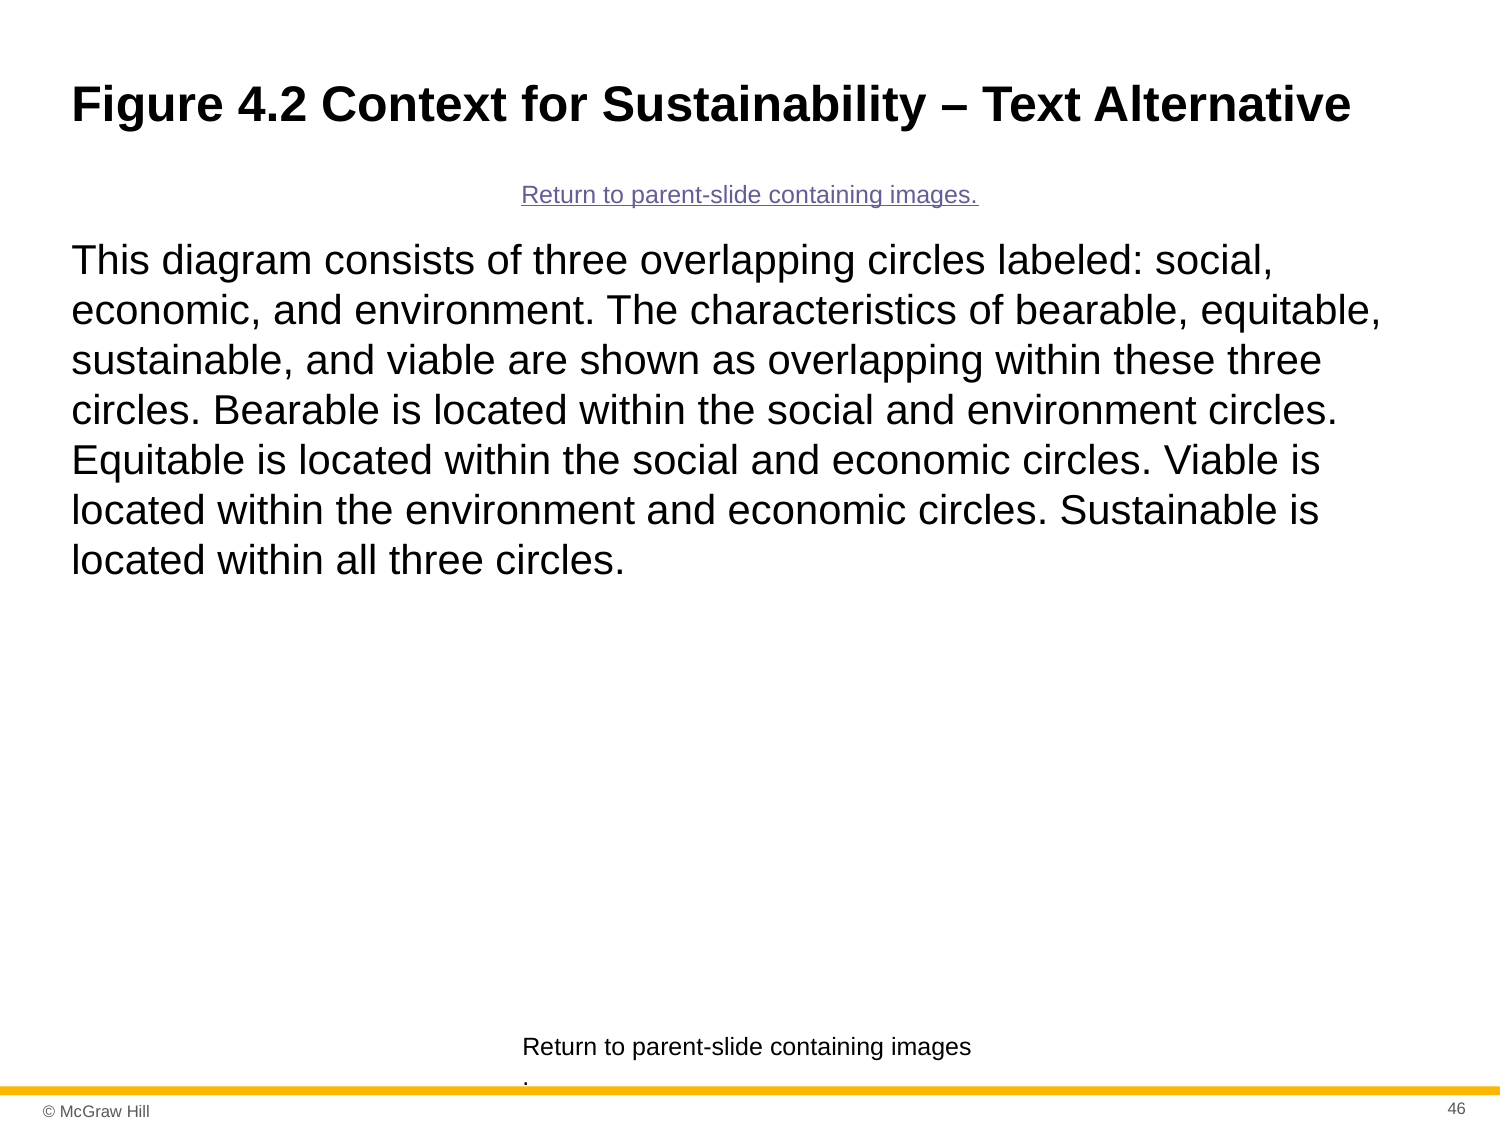

# Figure 4.2 Context for Sustainability – Text Alternative
Return to parent-slide containing images.
This diagram consists of three overlapping circles labeled: social, economic, and environment. The characteristics of bearable, equitable, sustainable, and viable are shown as overlapping within these three circles. Bearable is located within the social and environment circles. Equitable is located within the social and economic circles. Viable is located within the environment and economic circles. Sustainable is located within all three circles.
Return to parent-slide containing images.
46